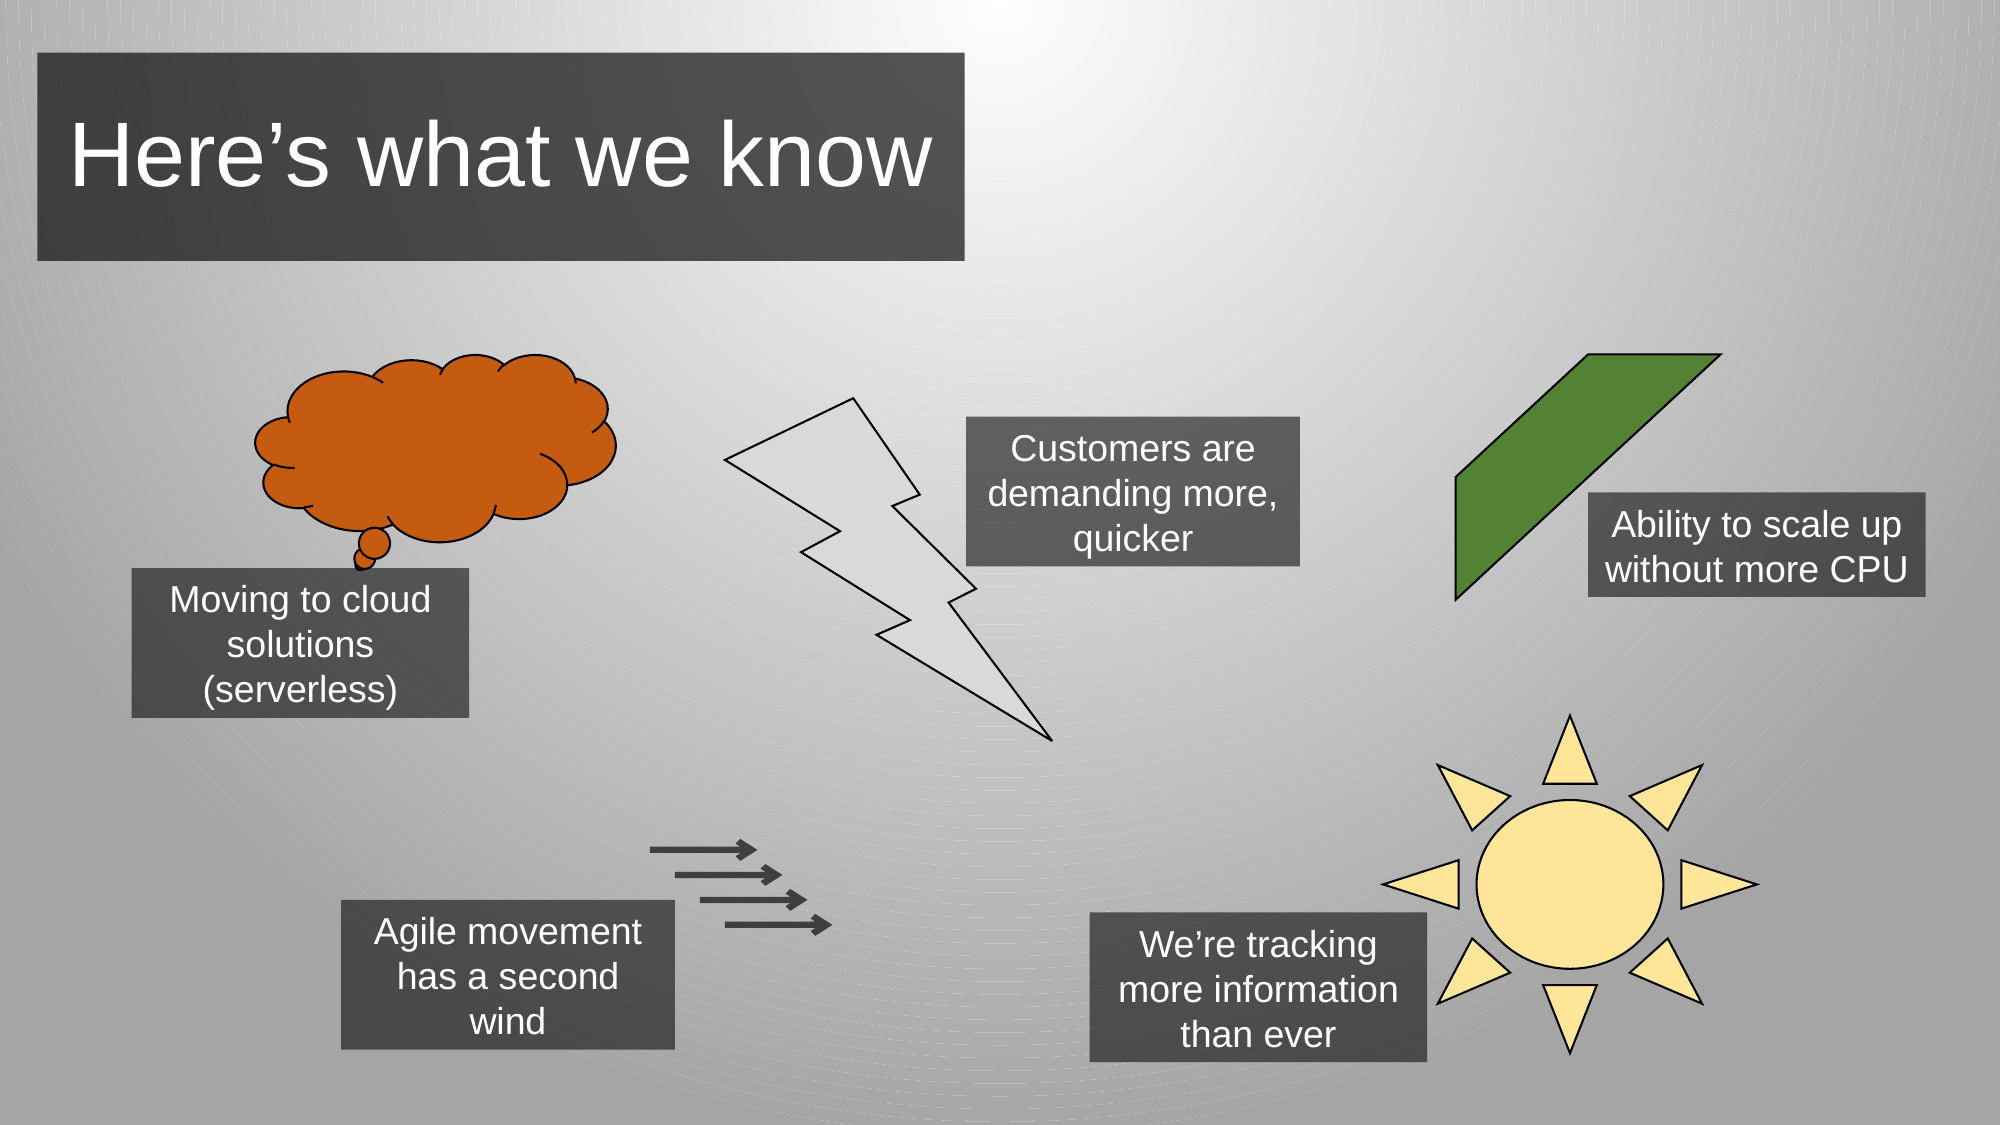

# Here’s what we know

Customers are demanding more, quicker
Ability to scale up without more CPU
Moving to cloud solutions (serverless)

Agile movement has a second wind
We’re tracking more information than ever